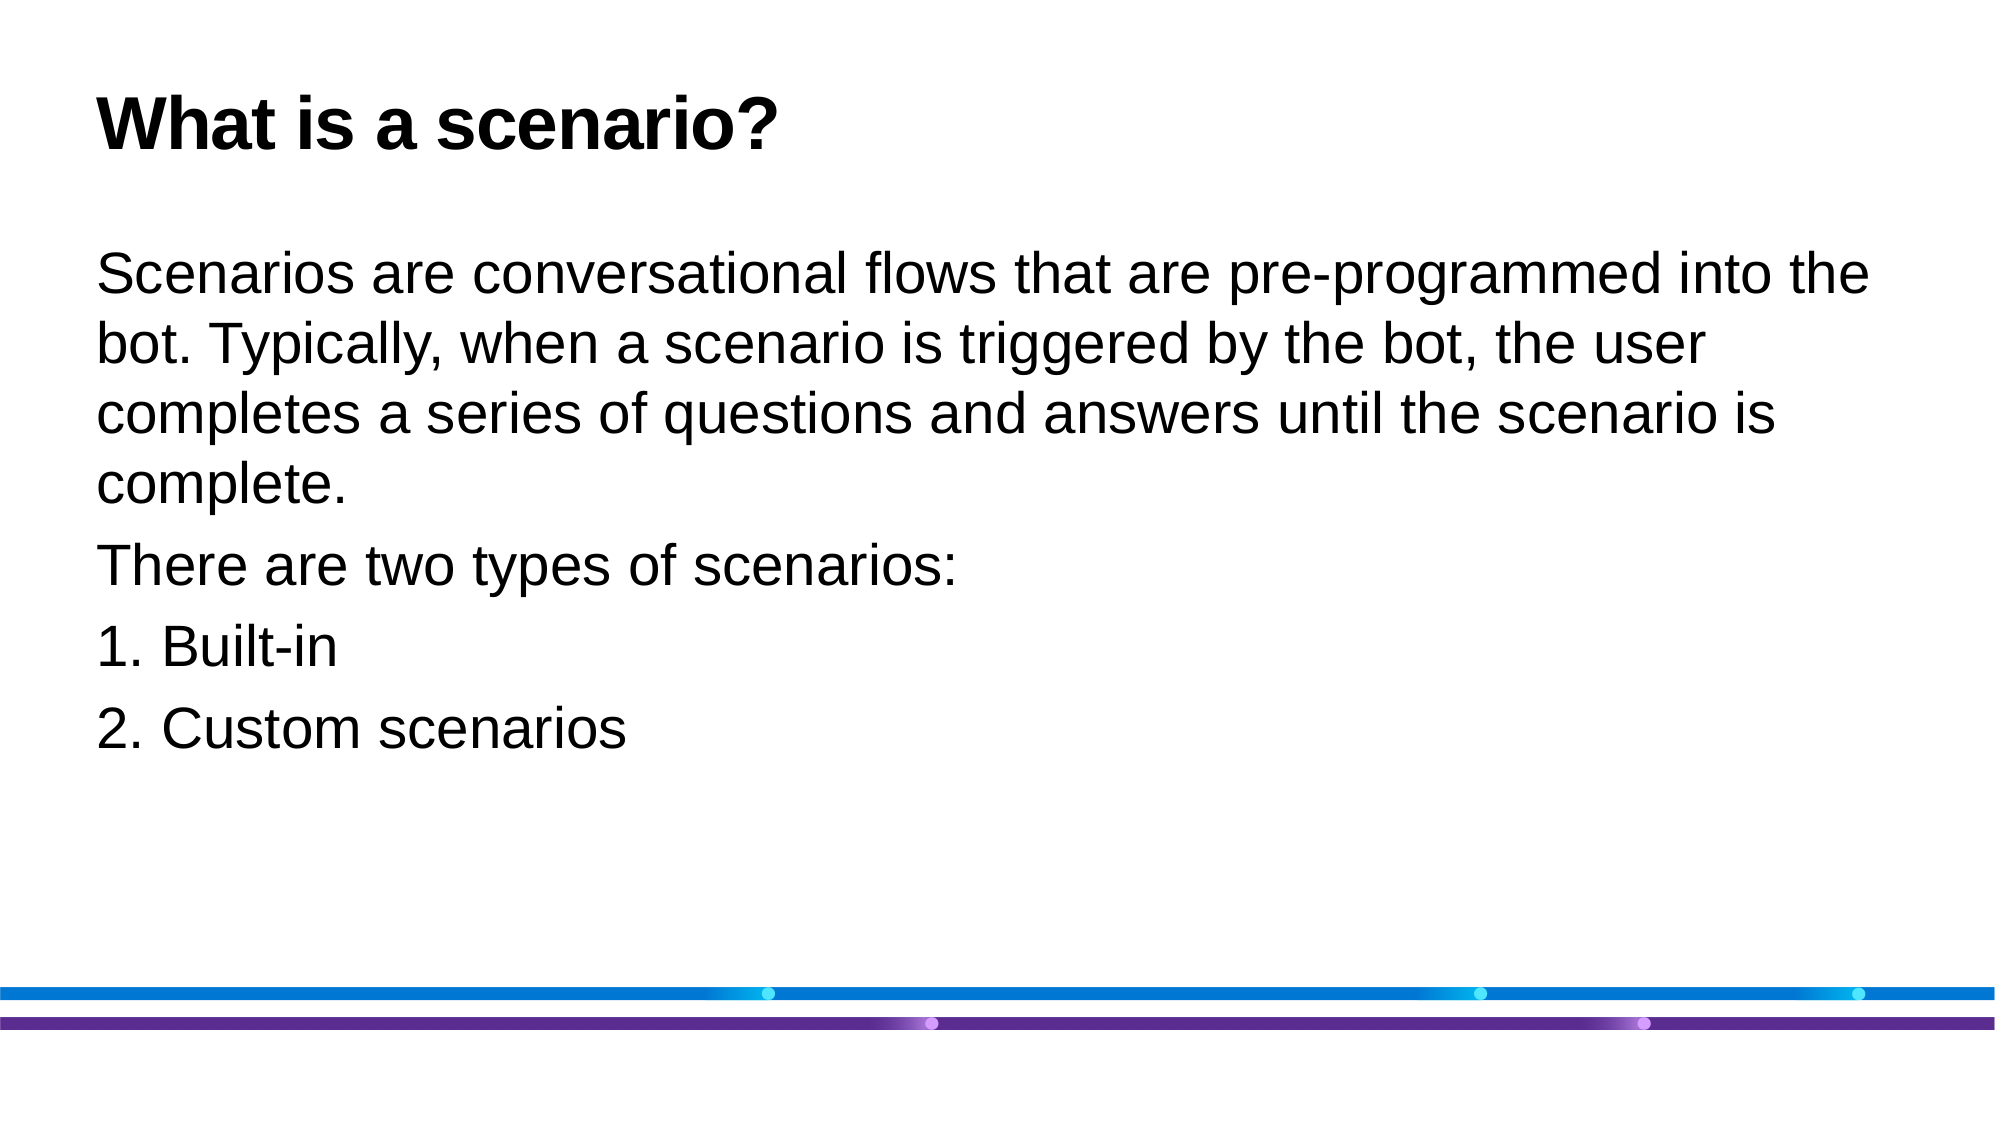

# What is a scenario?
Scenarios are conversational flows that are pre-programmed into the bot. Typically, when a scenario is triggered by the bot, the user completes a series of questions and answers until the scenario is complete.
There are two types of scenarios:
1. Built-in
2. Custom scenarios